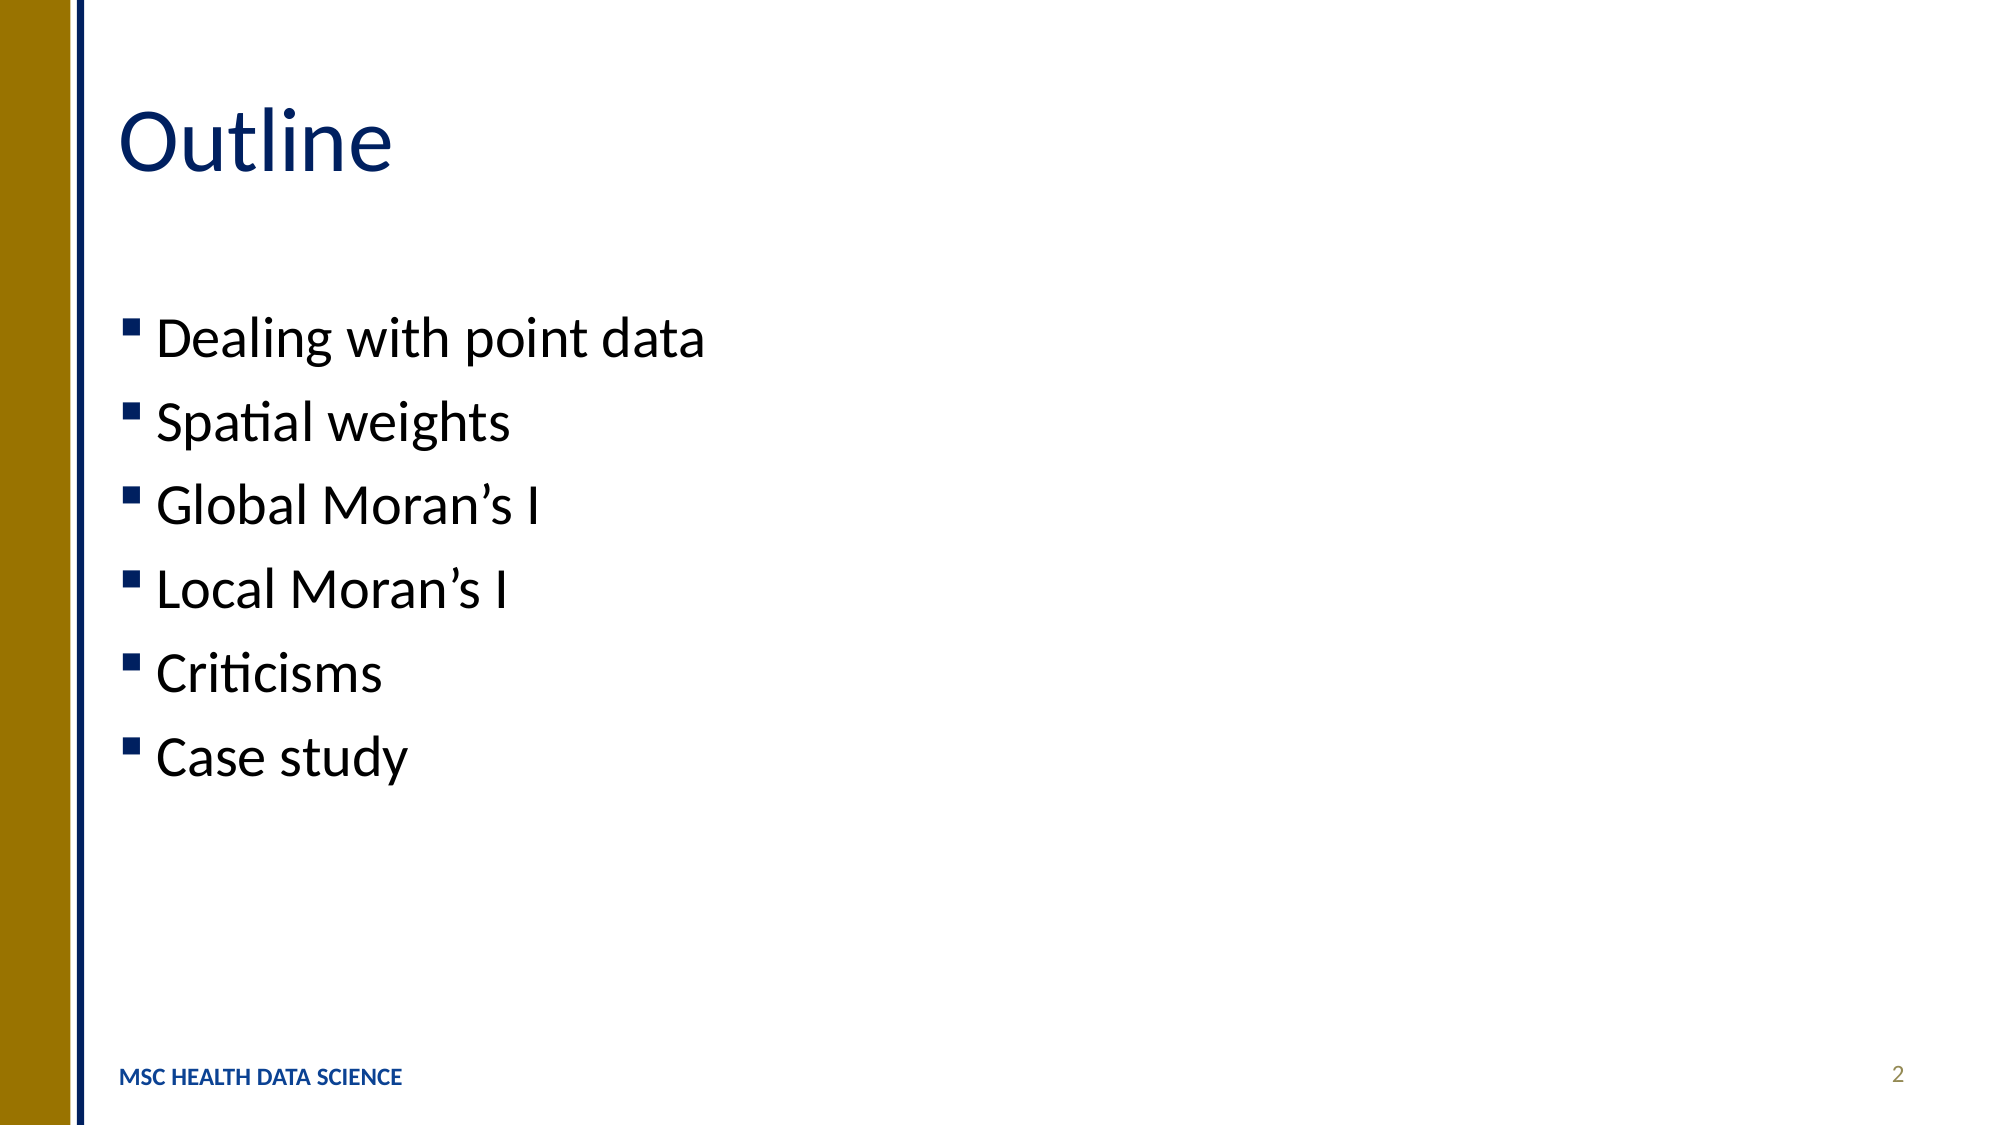

# Outline
Dealing with point data
Spatial weights
Global Moran’s I
Local Moran’s I
Criticisms
Case study
2
MSC HEALTH DATA SCIENCE